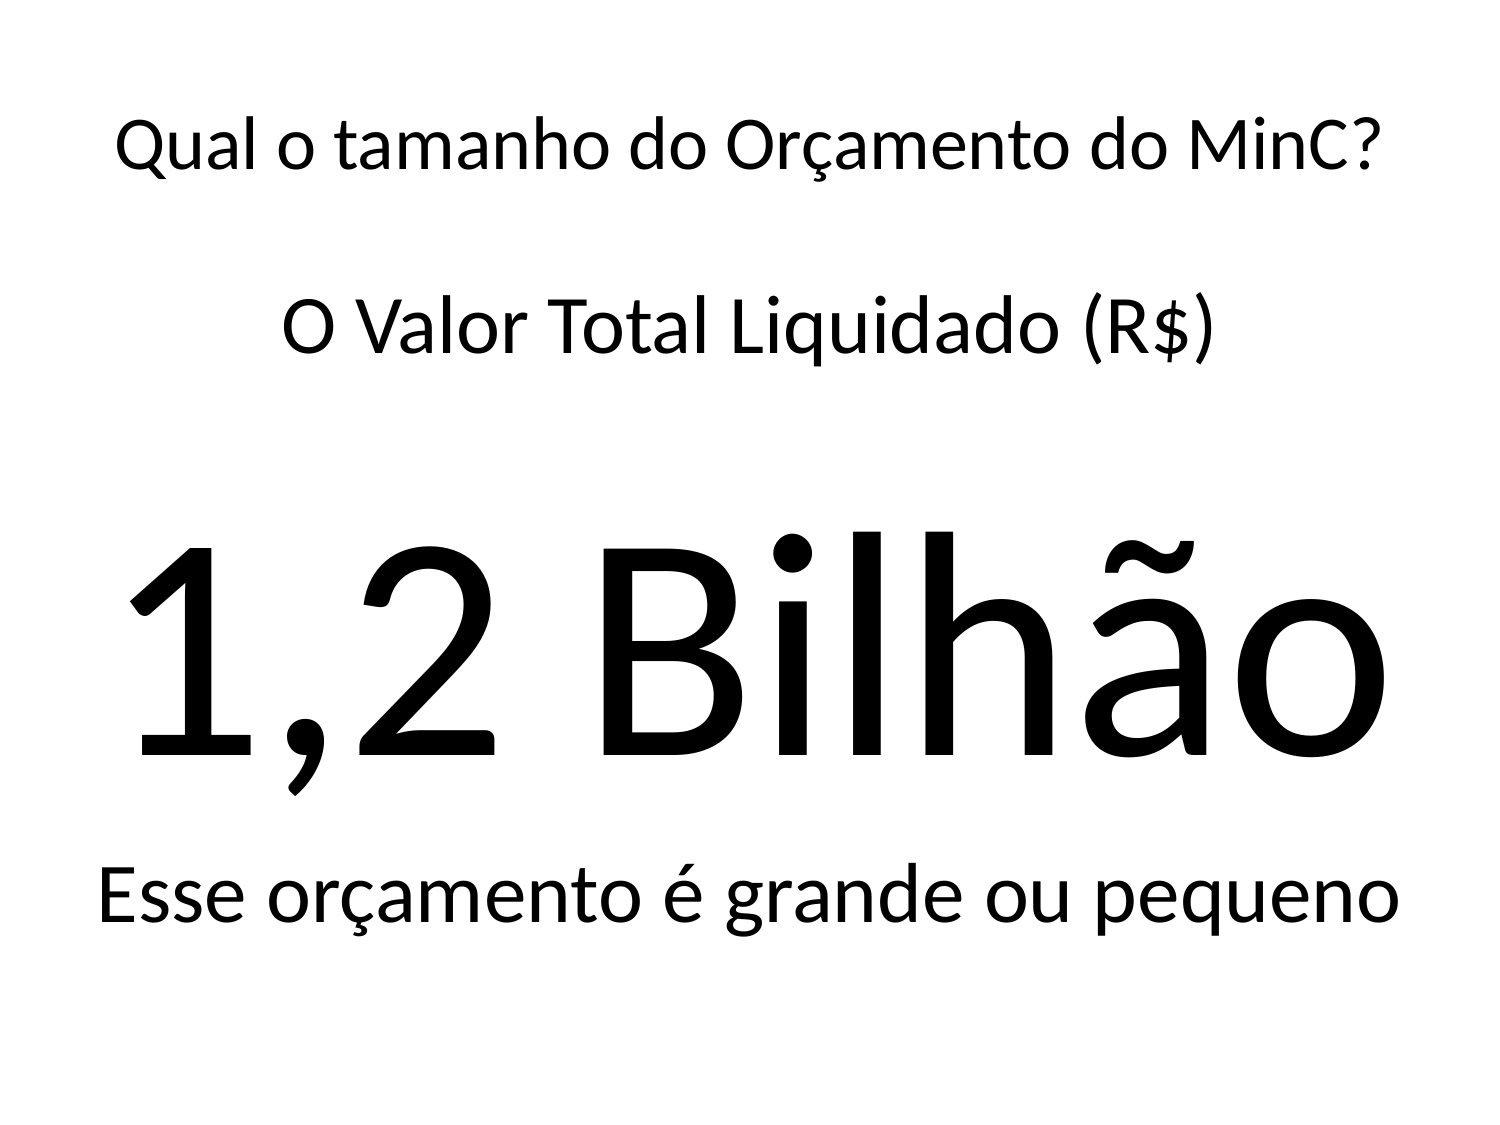

# Qual o tamanho do Orçamento do MinC?
O Valor Total Liquidado (R$)
1,2 Bilhão
Esse orçamento é grande ou pequeno